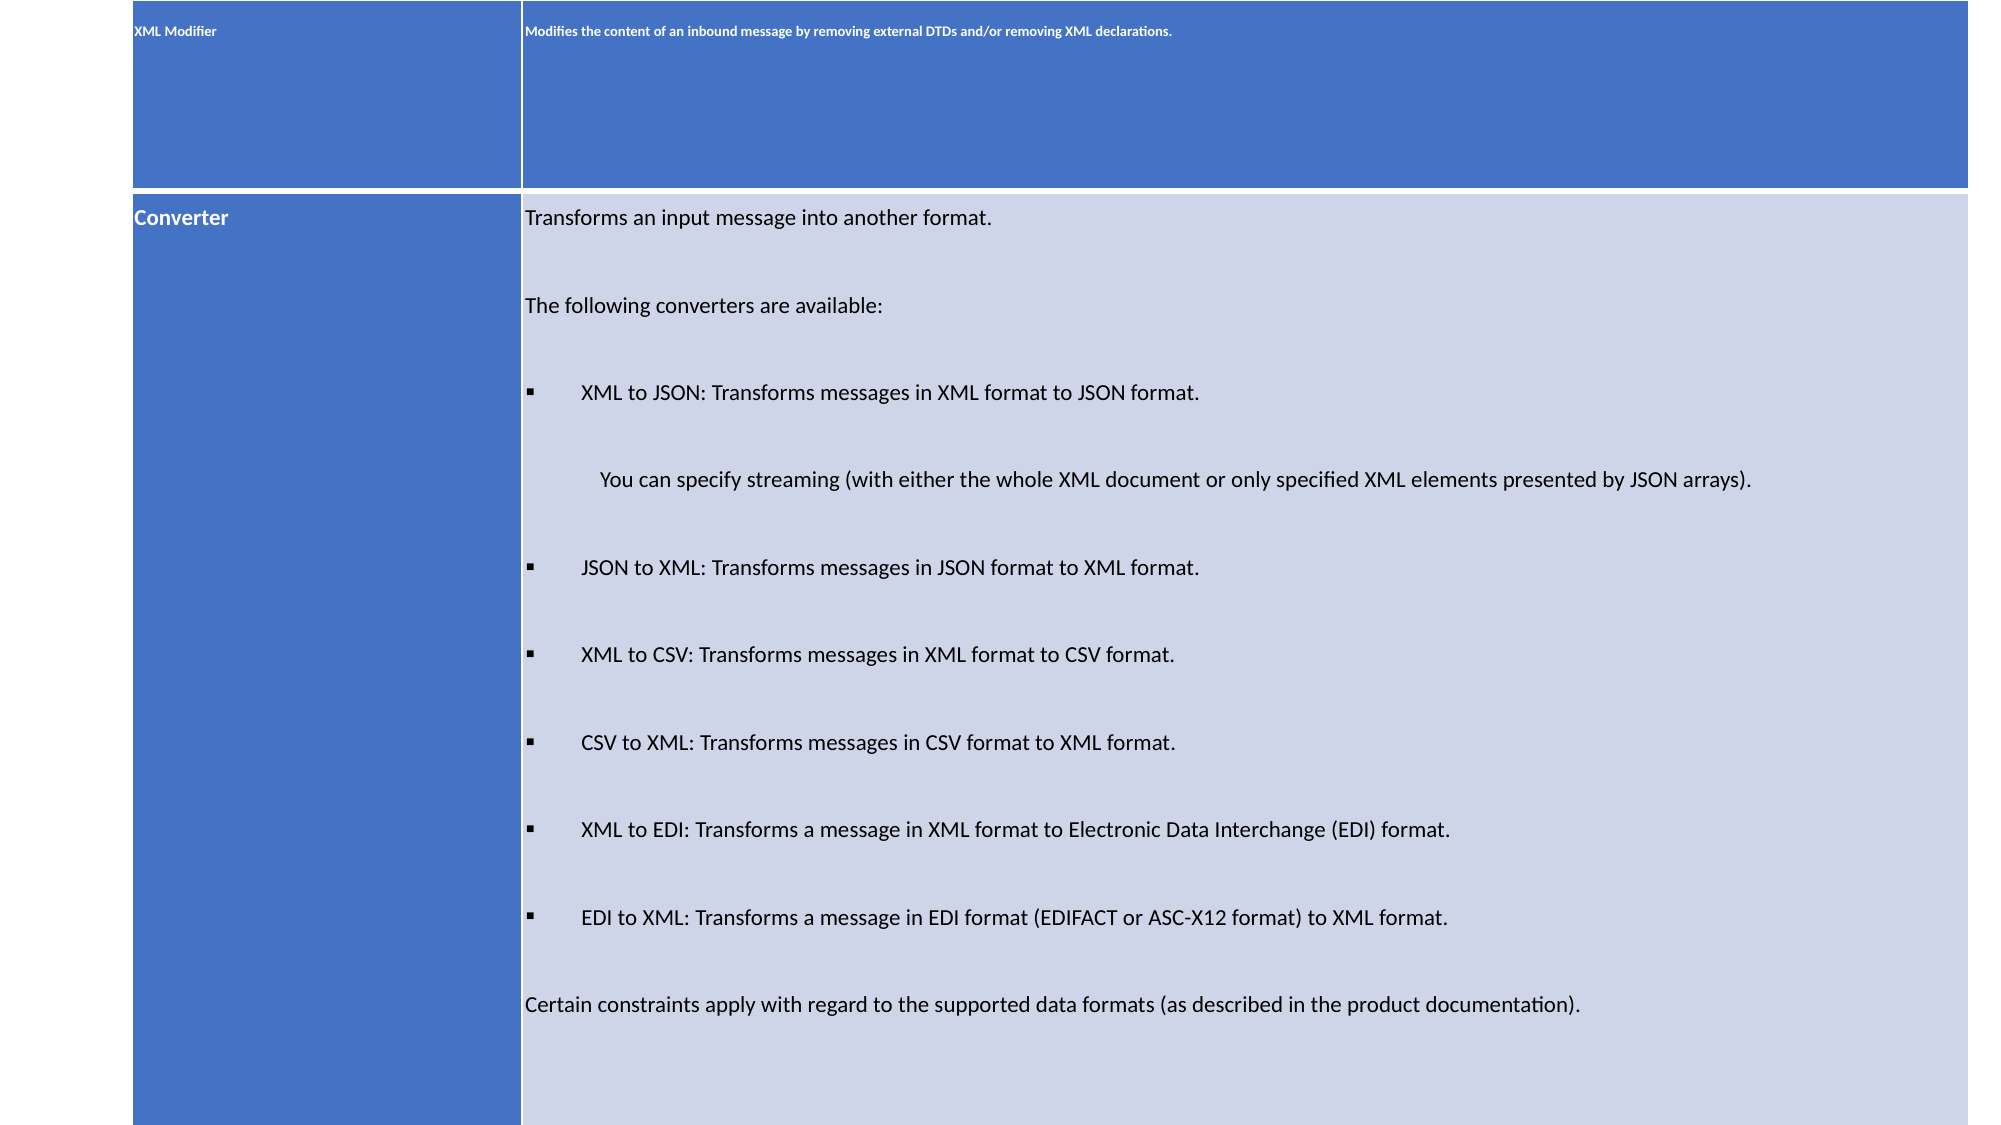

| XML Modifier | Modifies the content of an inbound message by removing external DTDs and/or removing XML declarations. |
| --- | --- |
| Converter | Transforms an input message into another format. The following converters are available: XML to JSON: Transforms messages in XML format to JSON format. You can specify streaming (with either the whole XML document or only specified XML elements presented by JSON arrays). JSON to XML: Transforms messages in JSON format to XML format. XML to CSV: Transforms messages in XML format to CSV format. CSV to XML: Transforms messages in CSV format to XML format. XML to EDI: Transforms a message in XML format to Electronic Data Interchange (EDI) format. EDI to XML: Transforms a message in EDI format (EDIFACT or ASC-X12 format) to XML format. Certain constraints apply with regard to the supported data formats (as described in the product documentation). |
#